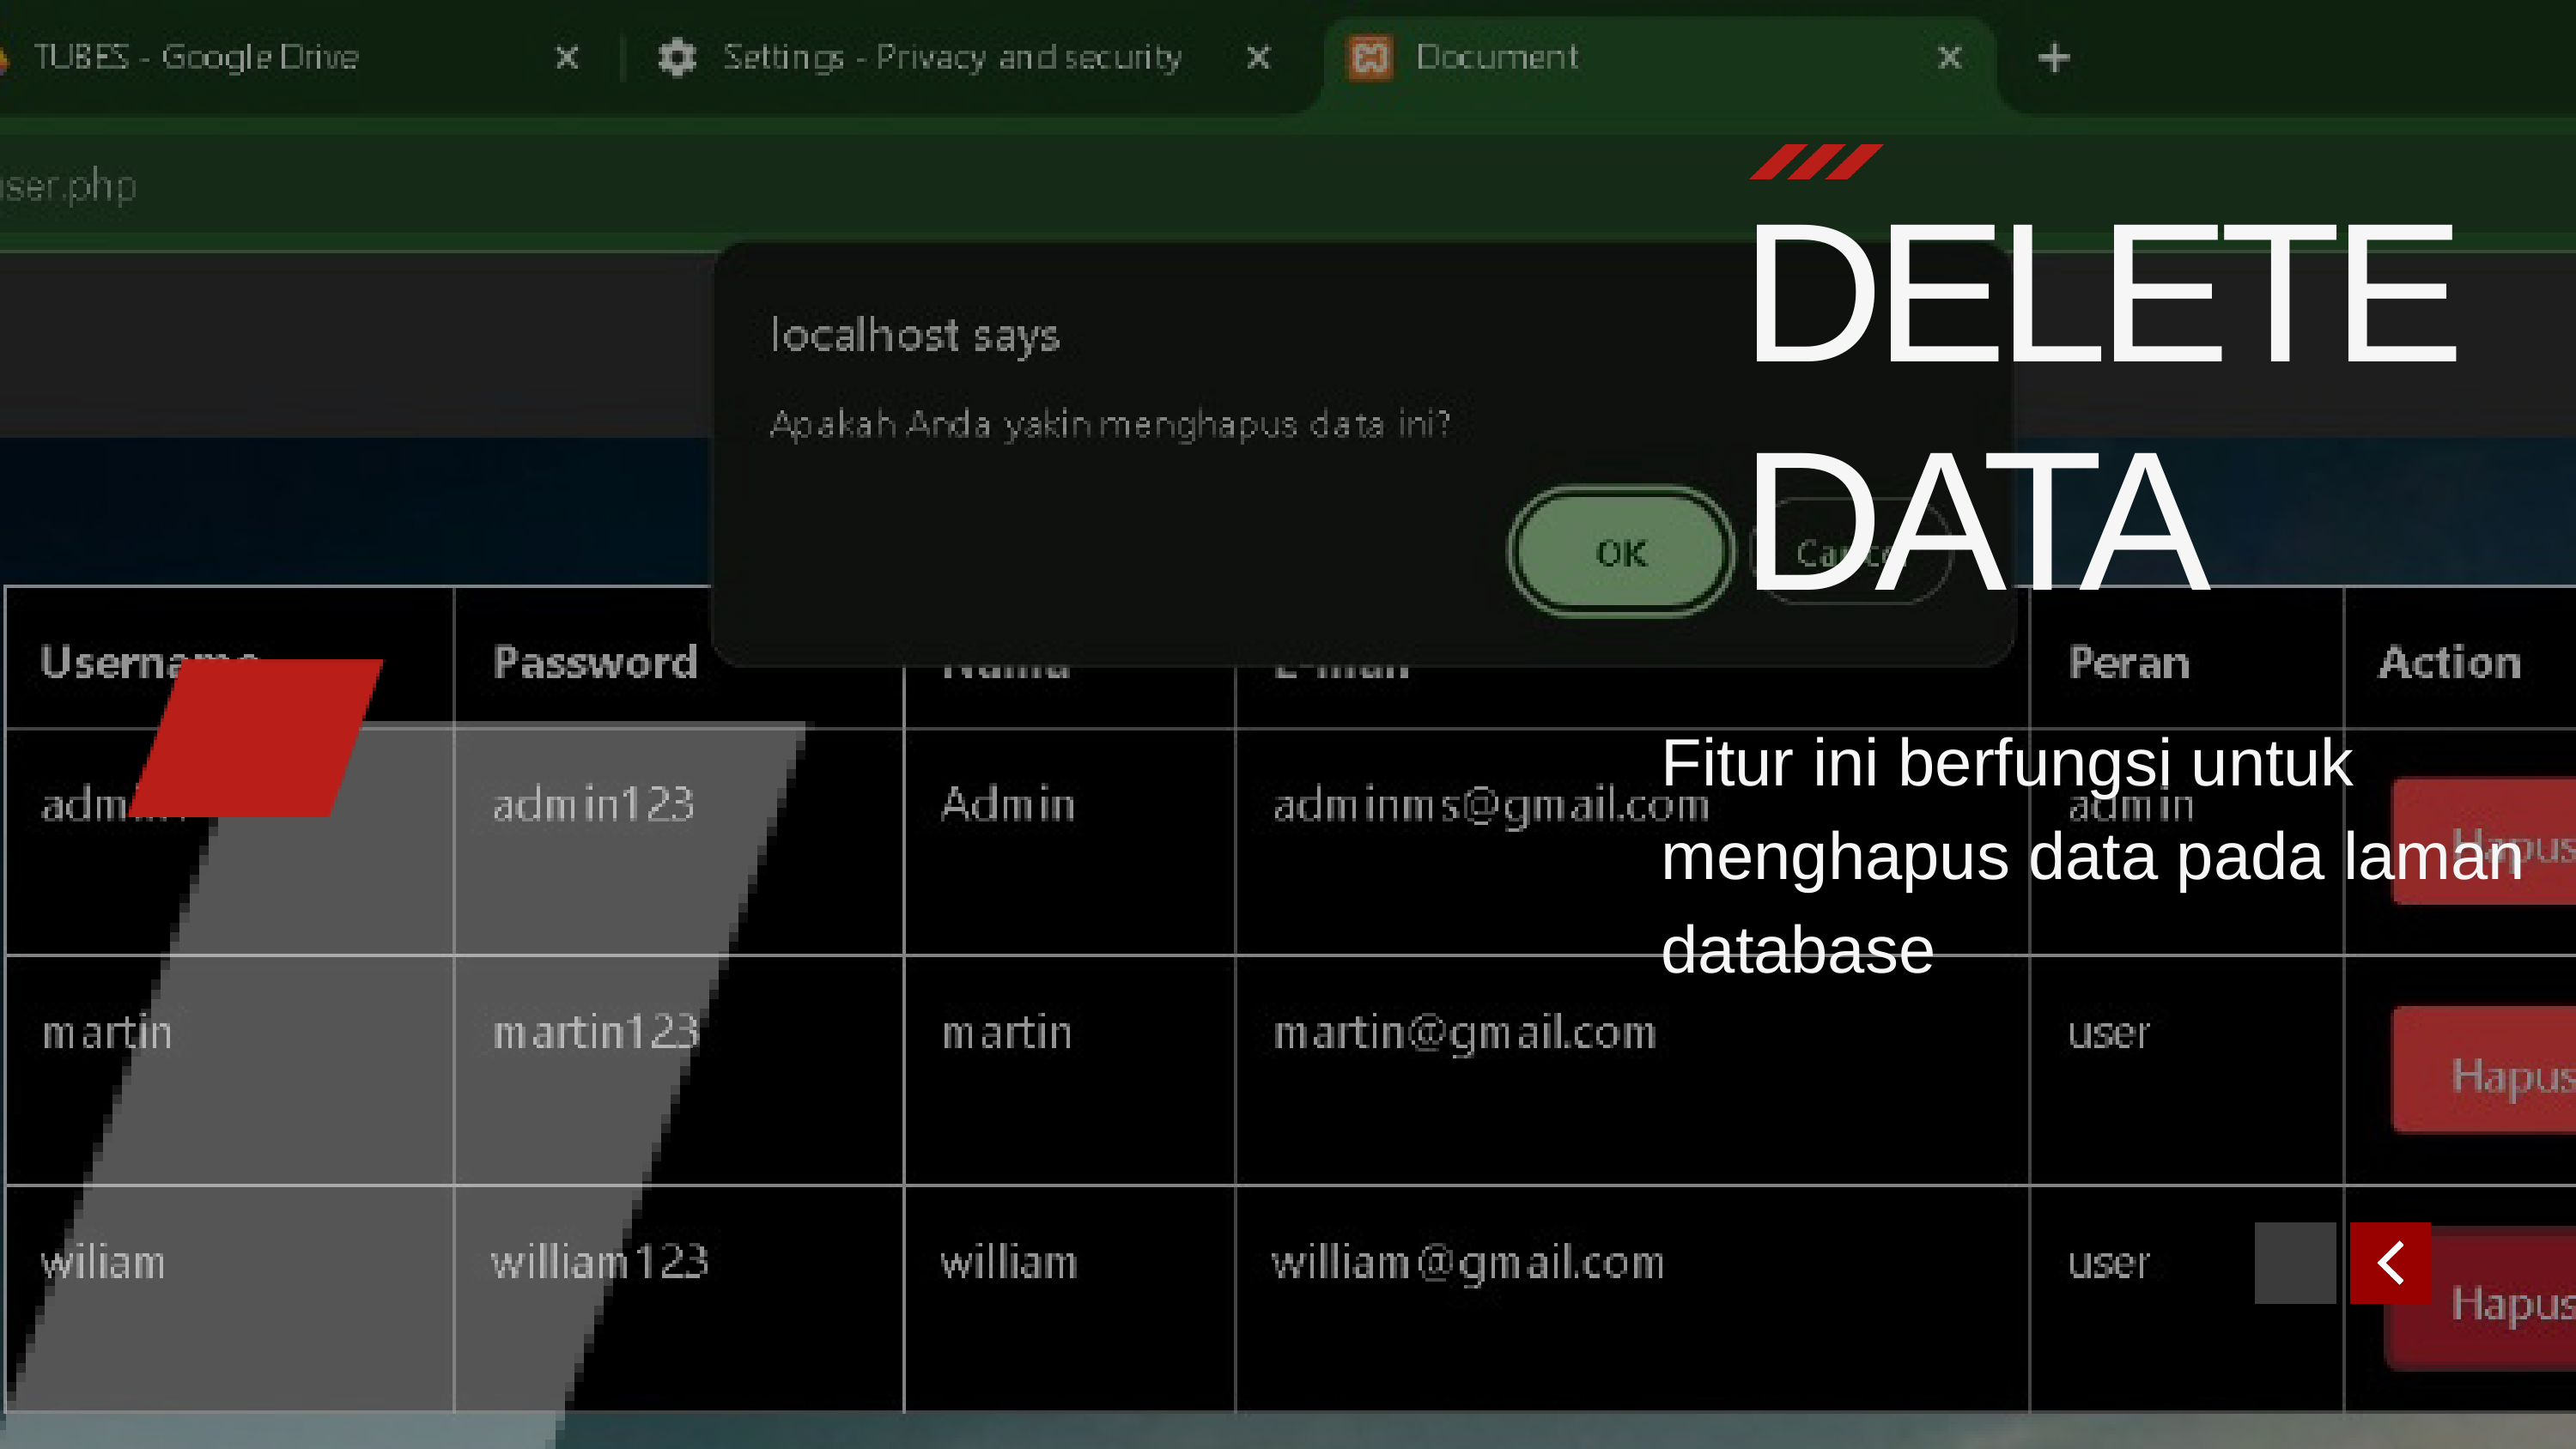

DELETE
DATA

Fitur ini berfungsi untuk menghapus data pada laman database